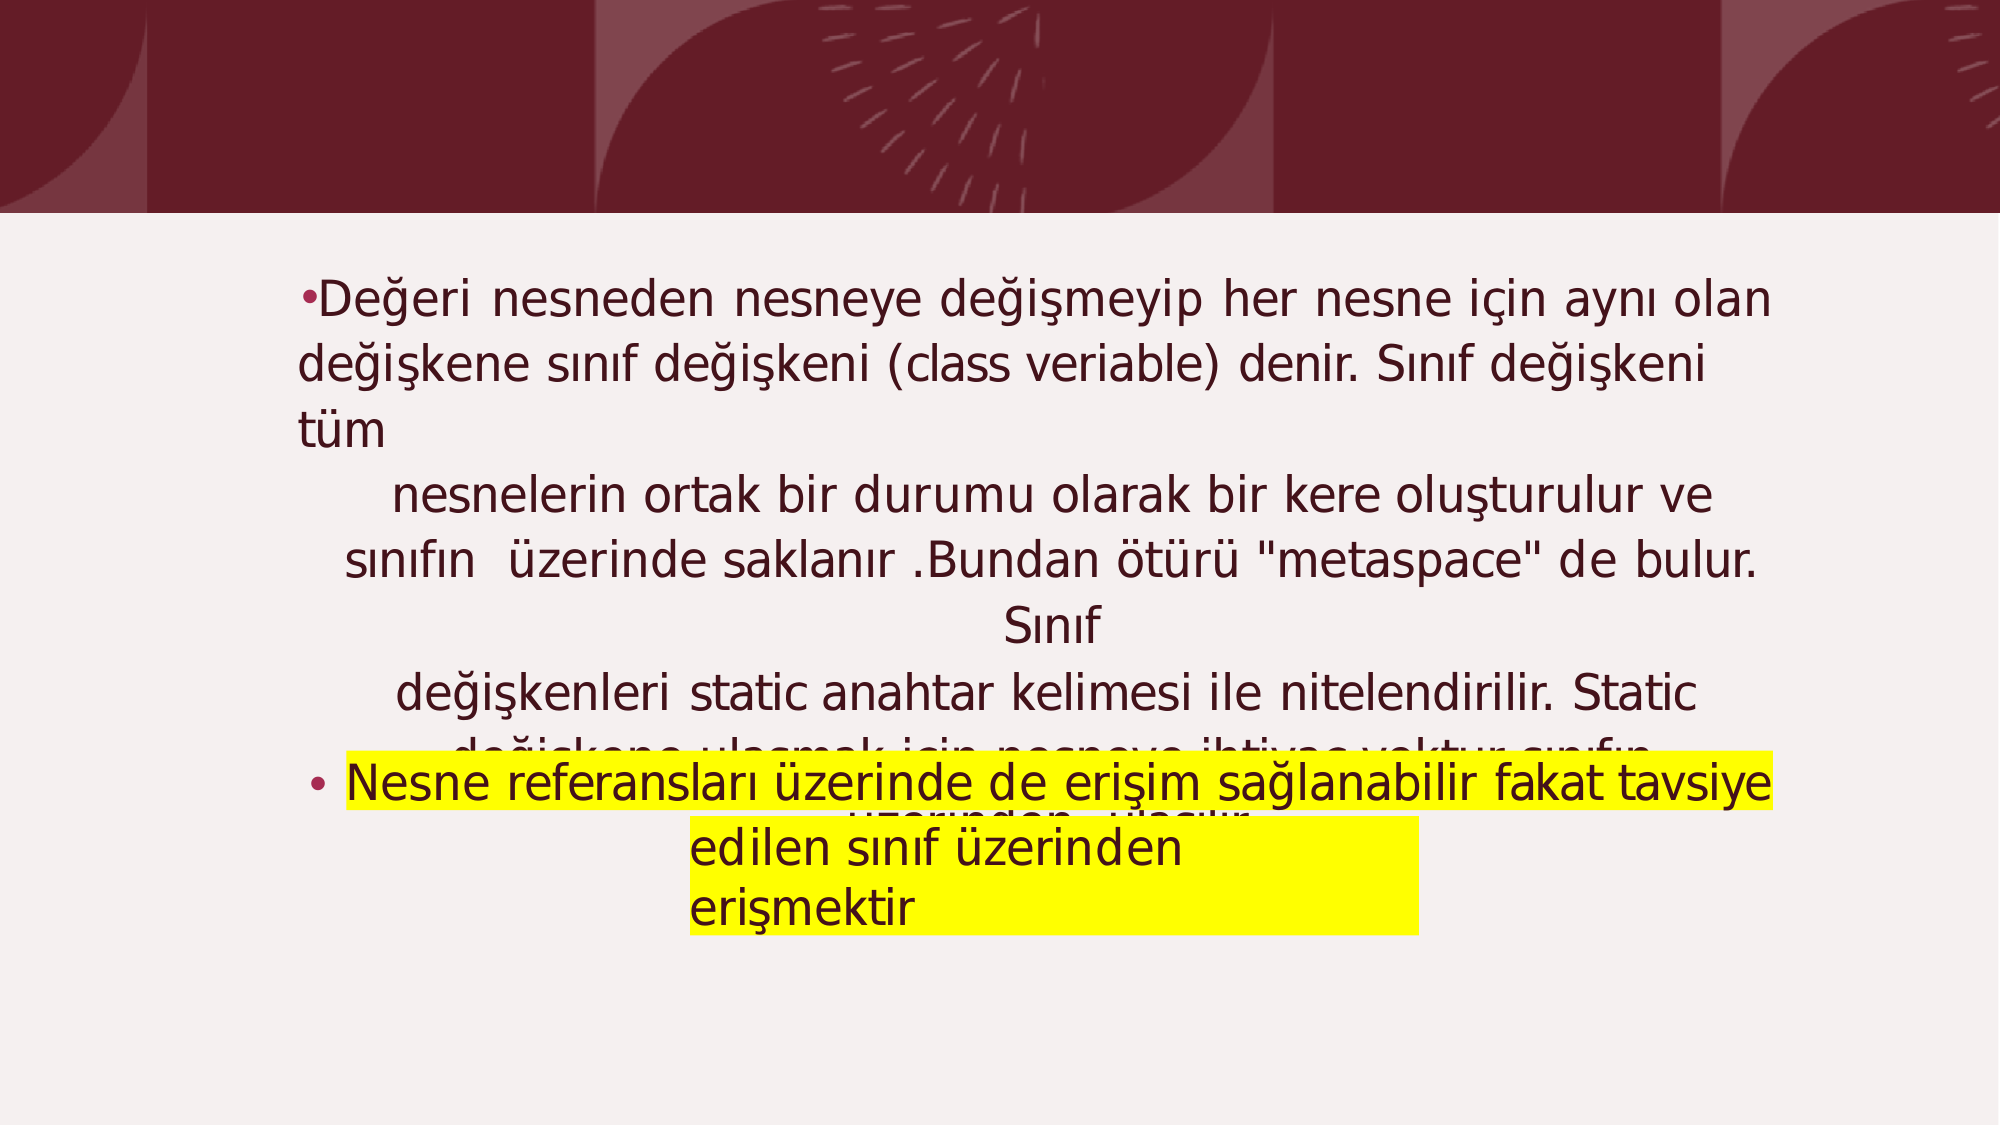

Değeri nesneden nesneye değişmeyip her nesne için aynı olan  değişkene sınıf değişkeni (class veriable) denir. Sınıf değişkeni tüm
nesnelerin ortak bir durumu olarak bir kere oluşturulur ve sınıfın  üzerinde saklanır .Bundan ötürü "metaspace" de bulur. Sınıf
değişkenleri static anahtar kelimesi ile nitelendirilir. Static  değişkene ulaşmak için nesneye ihtiyaç yoktur sınıfın üzerinden  ulaşılır.
•
Nesne referansları üzerinde de erişim sağlanabilir fakat tavsiye
edilen sınıf üzerinden erişmektir